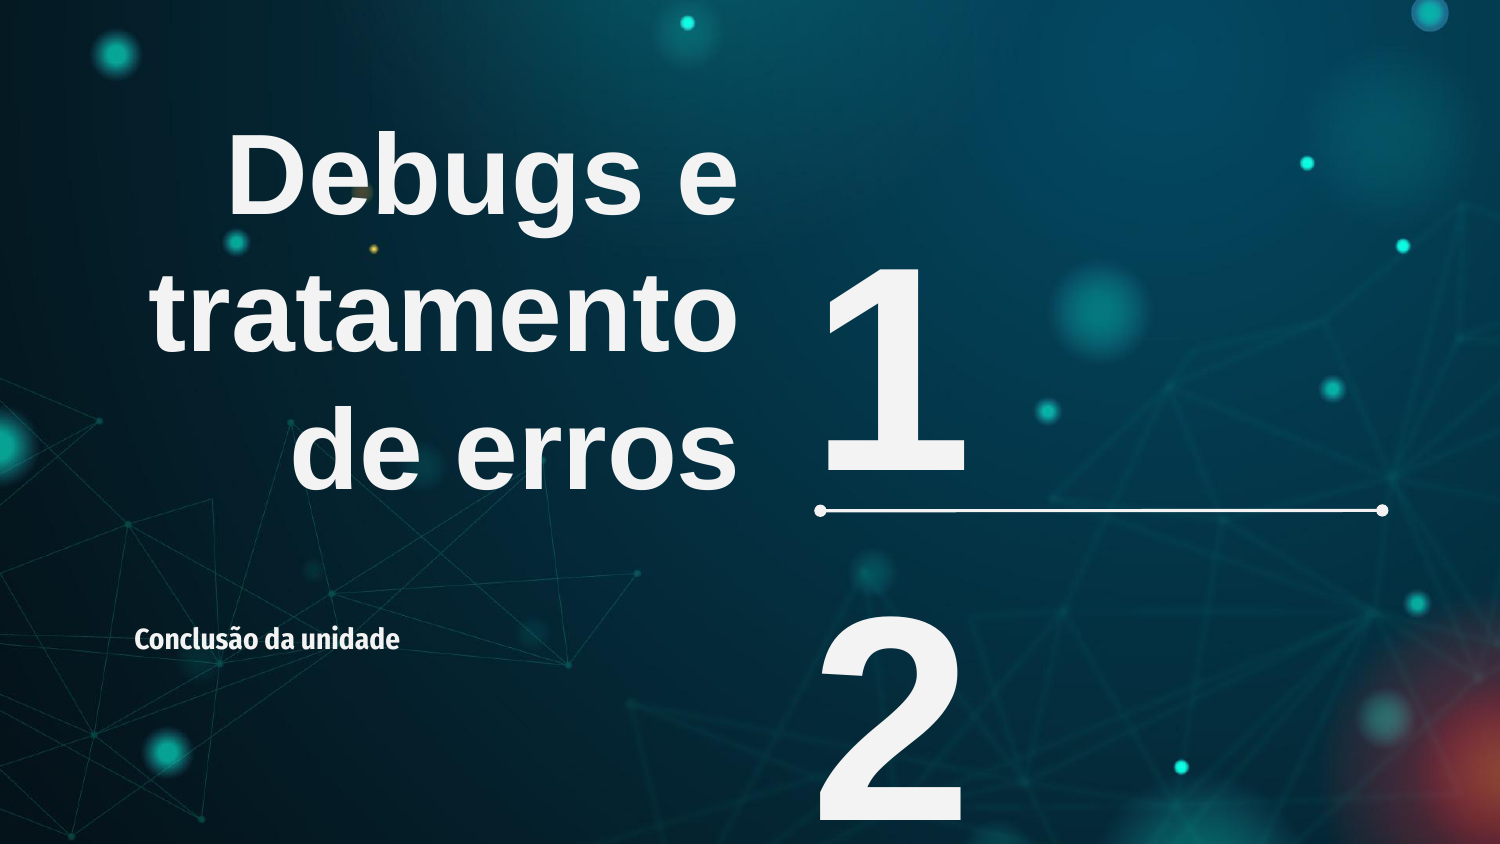

# Debugs e tratamento de erros

12
Conclusão da unidade